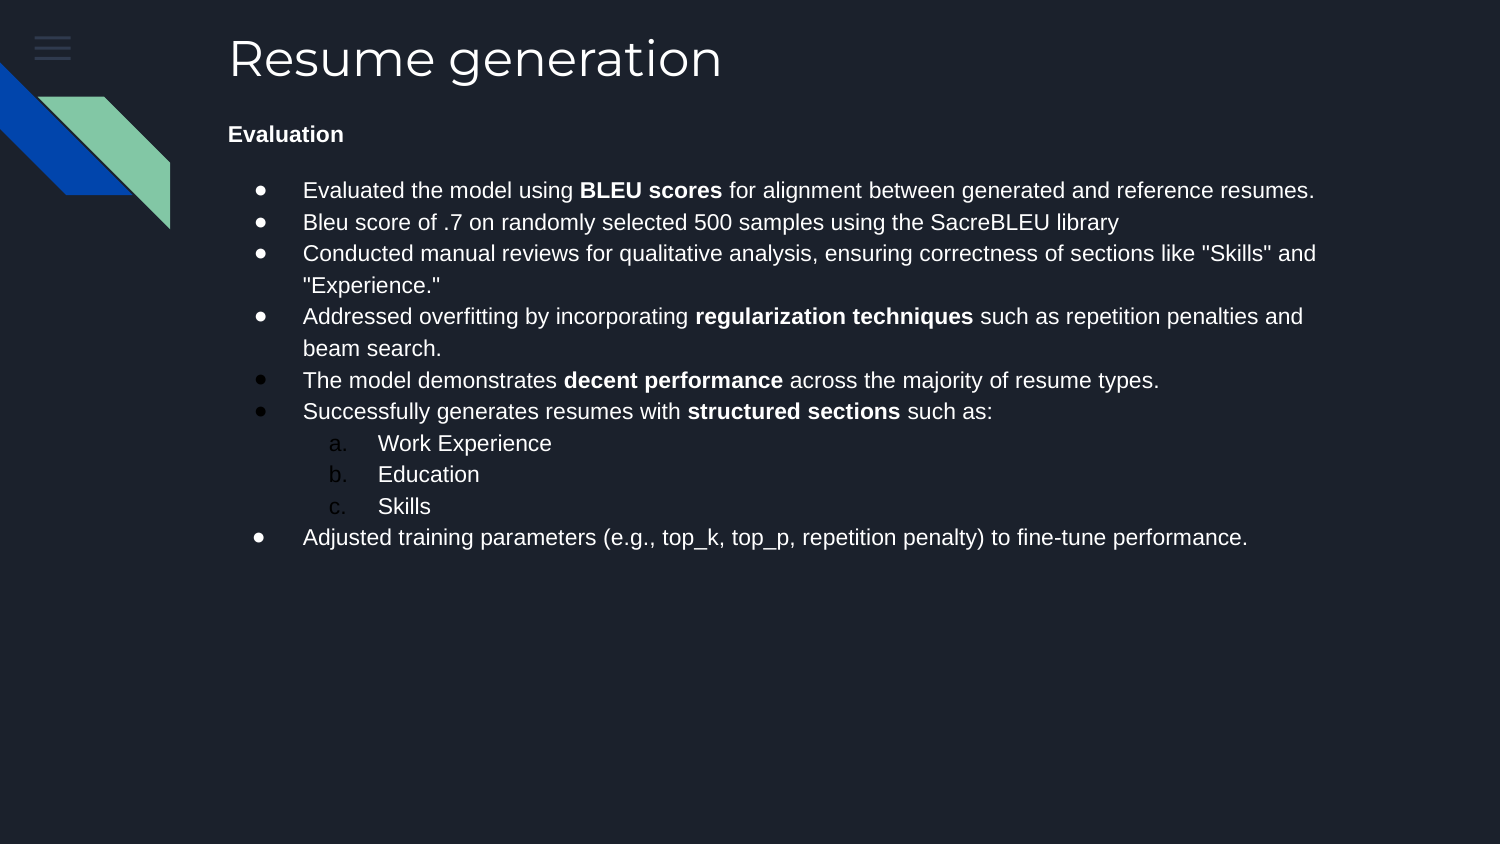

# Resume generation
Evaluation
Evaluated the model using BLEU scores for alignment between generated and reference resumes.
Bleu score of .7 on randomly selected 500 samples using the SacreBLEU library
Conducted manual reviews for qualitative analysis, ensuring correctness of sections like "Skills" and "Experience."
Addressed overfitting by incorporating regularization techniques such as repetition penalties and beam search.
The model demonstrates decent performance across the majority of resume types.
Successfully generates resumes with structured sections such as:
Work Experience
Education
Skills
Adjusted training parameters (e.g., top_k, top_p, repetition penalty) to fine-tune performance.